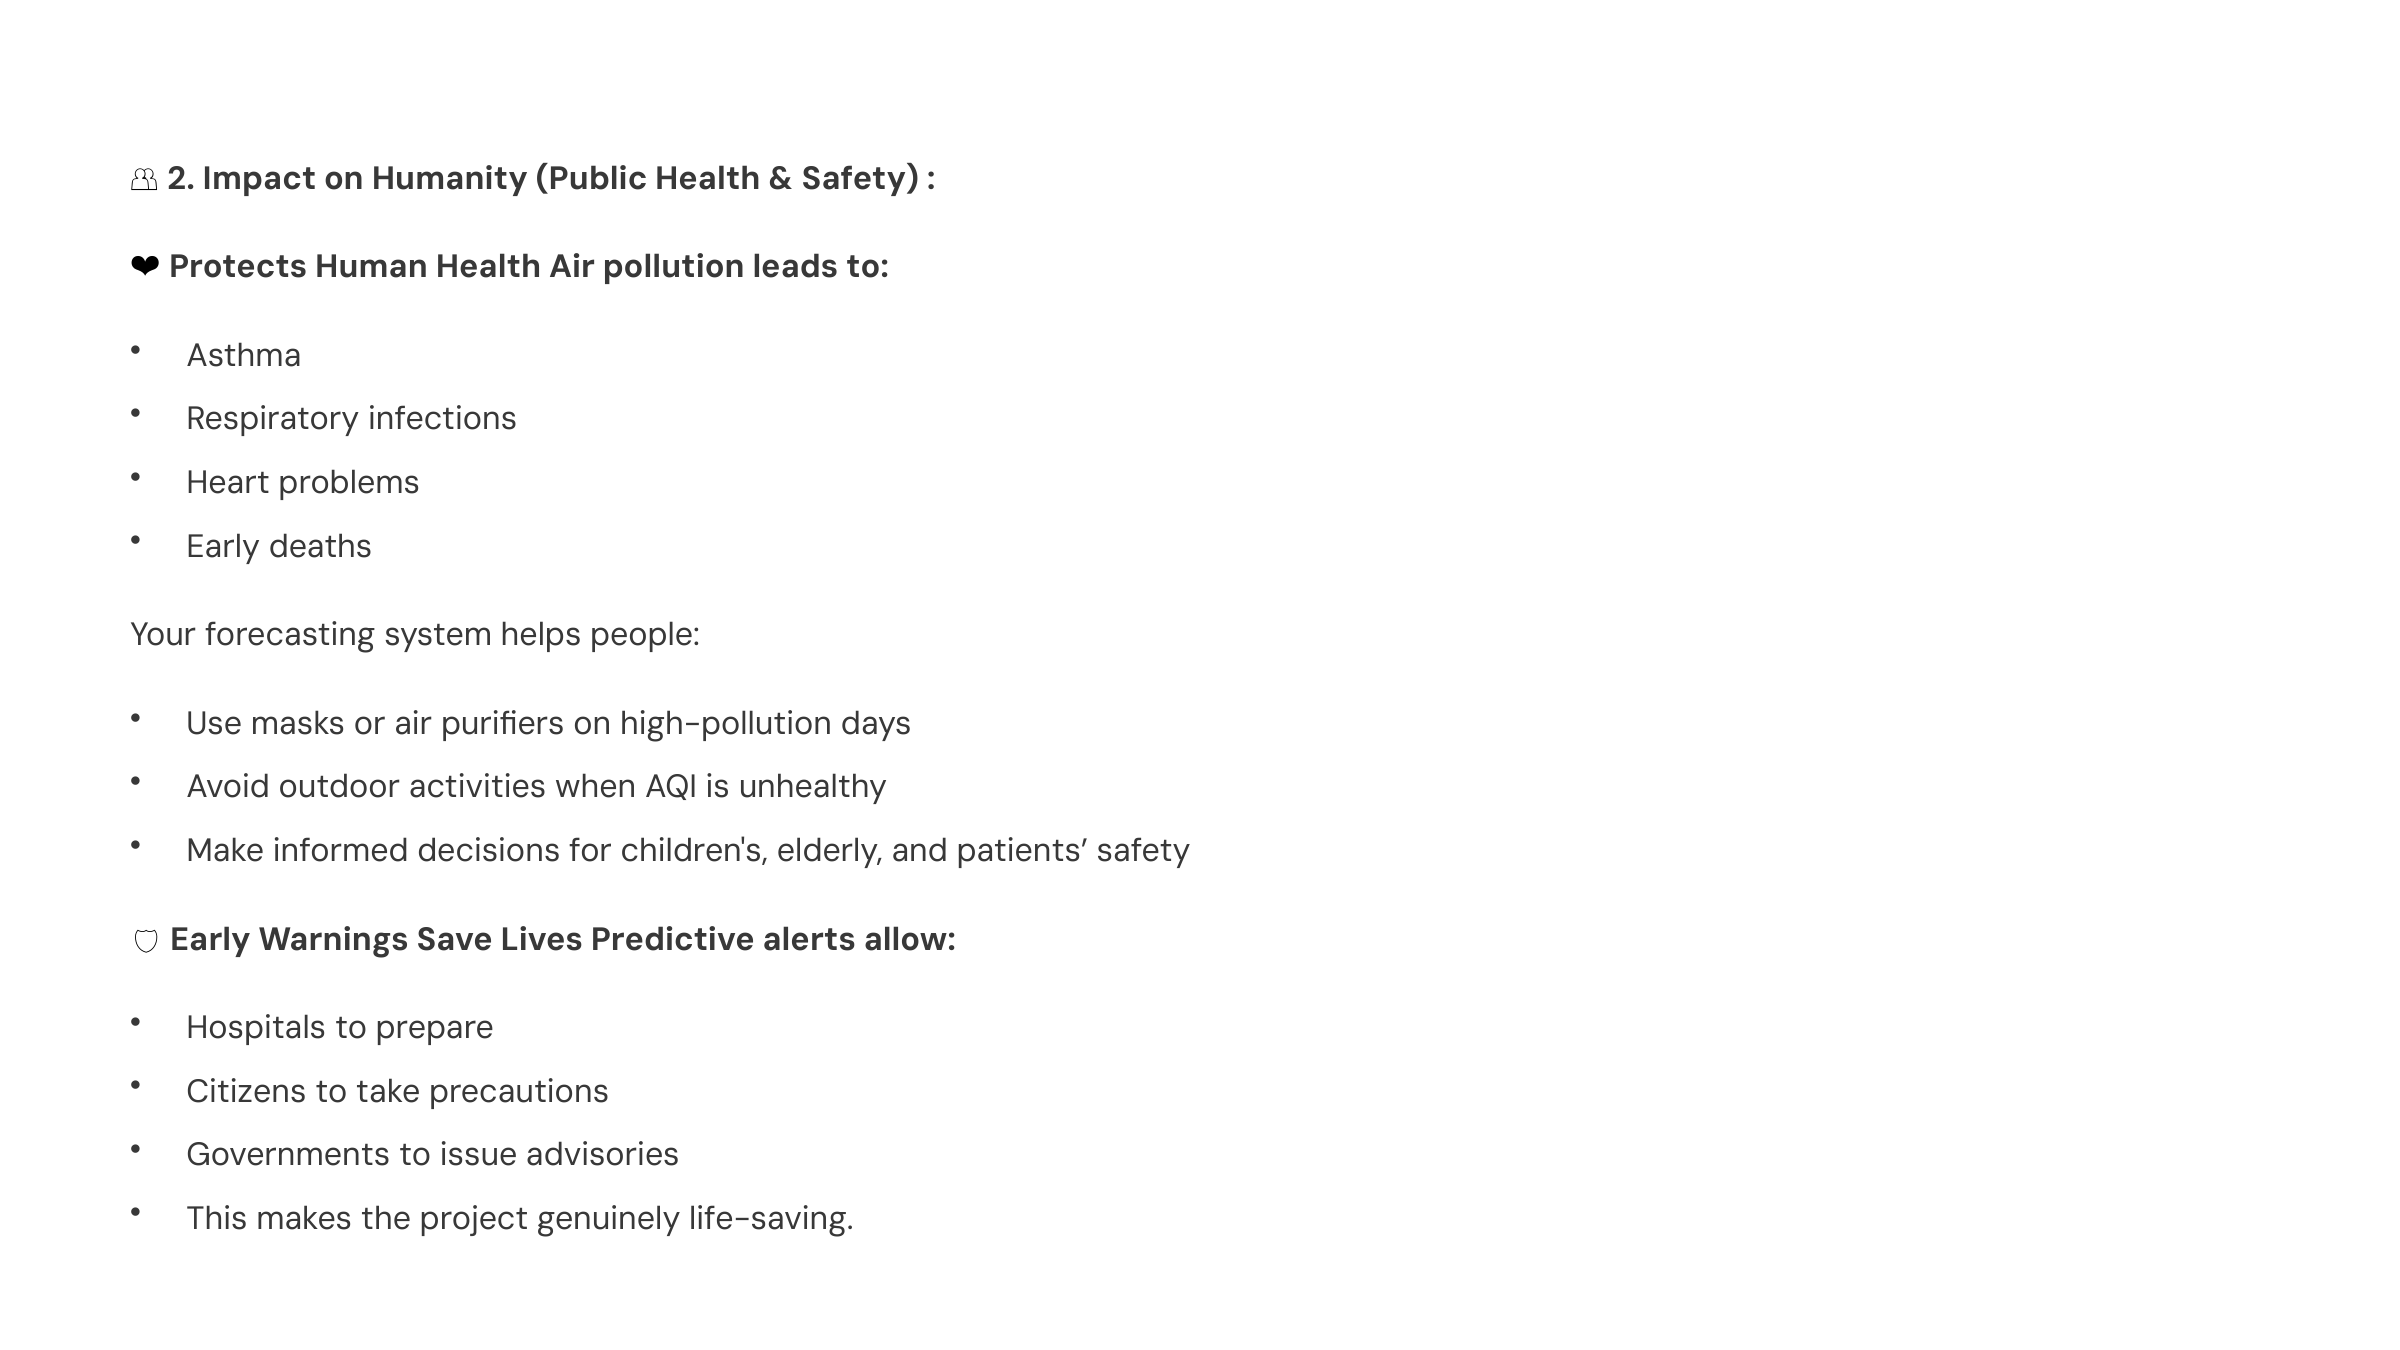

👥 2. Impact on Humanity (Public Health & Safety) :
❤️ Protects Human Health Air pollution leads to:
Asthma
Respiratory infections
Heart problems
Early deaths
Your forecasting system helps people:
Use masks or air purifiers on high-pollution days
Avoid outdoor activities when AQI is unhealthy
Make informed decisions for children's, elderly, and patients’ safety
🛡️ Early Warnings Save Lives Predictive alerts allow:
Hospitals to prepare
Citizens to take precautions
Governments to issue advisories
This makes the project genuinely life-saving.